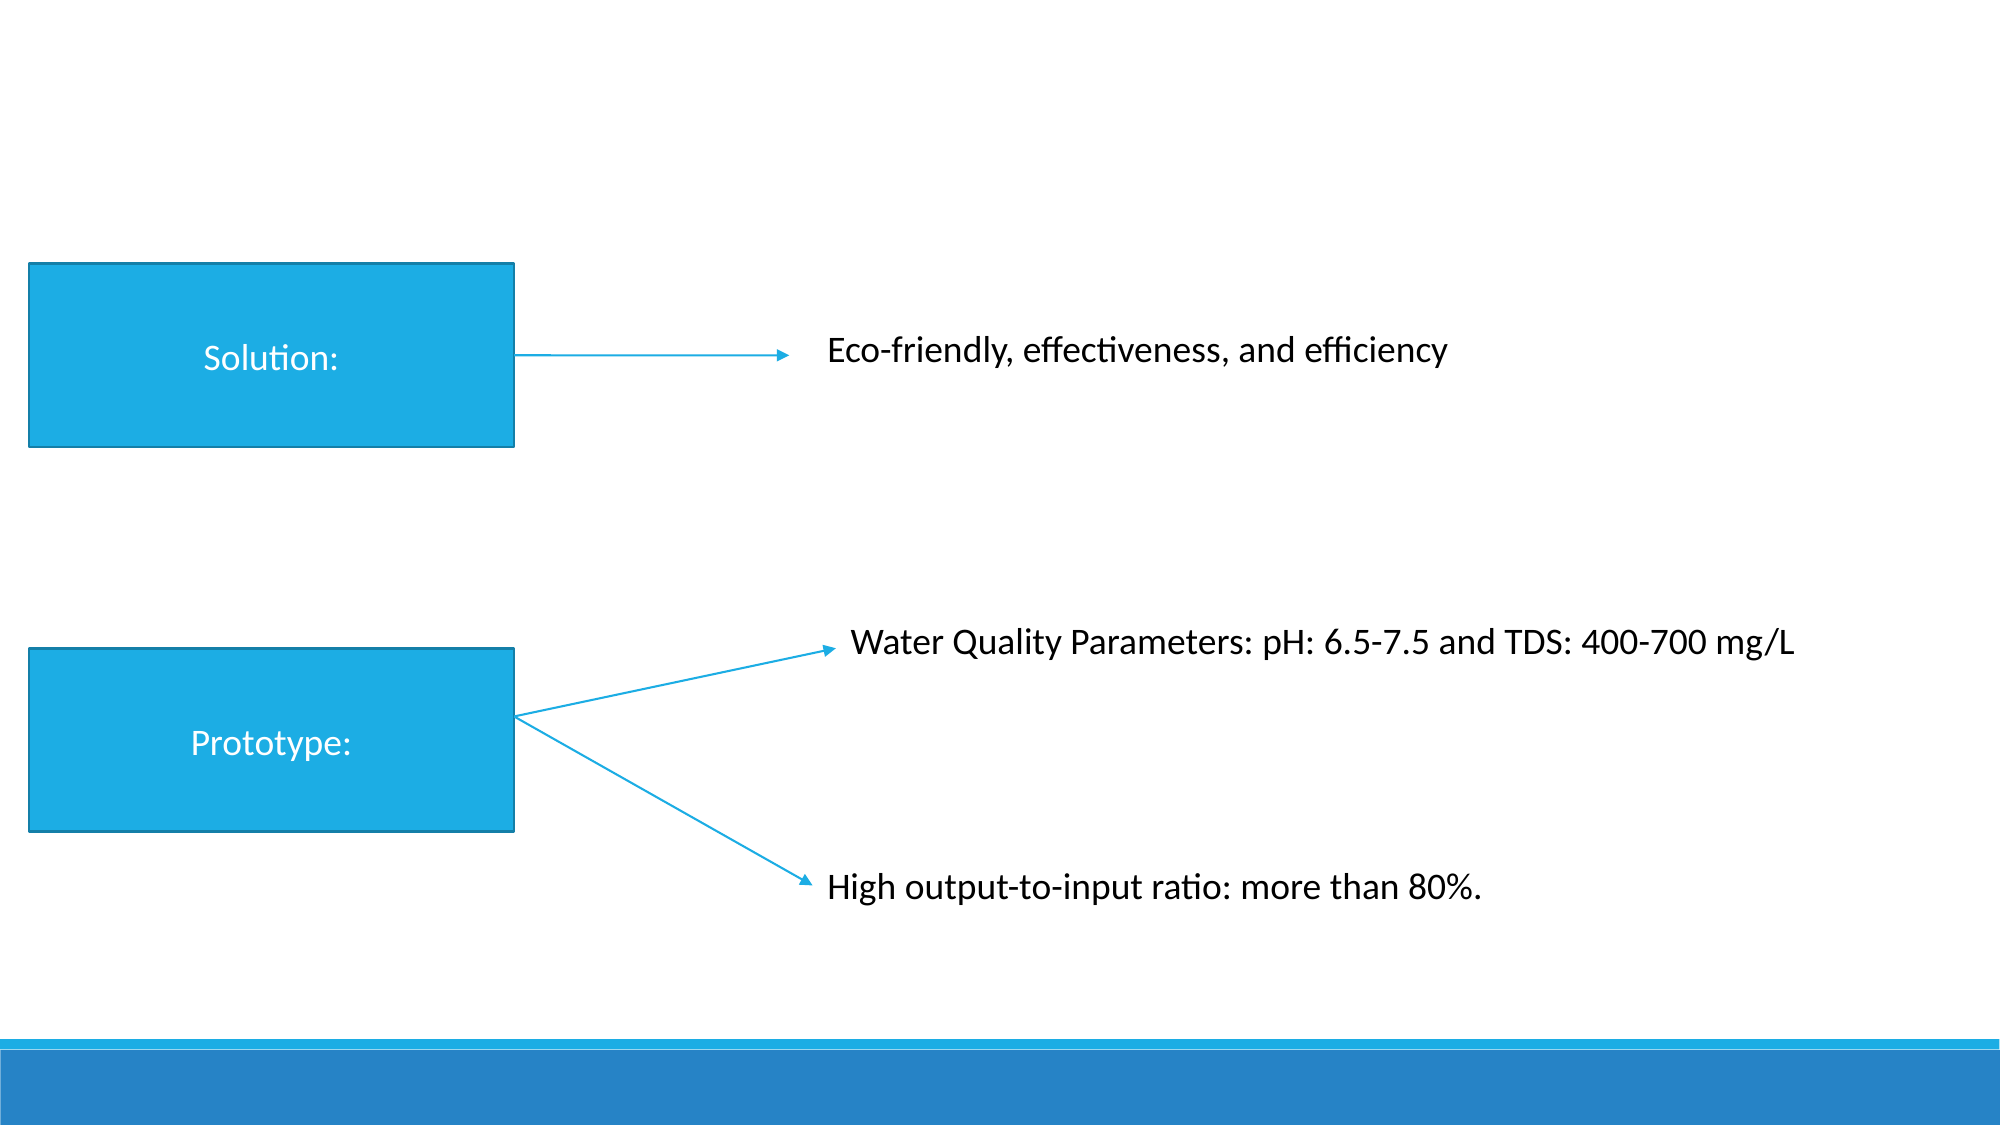

Solution:
Eco-friendly, effectiveness, and efficiency
Water Quality Parameters: pH: 6.5-7.5 and TDS: 400-700 mg/L
Prototype:
High output-to-input ratio: more than 80%.